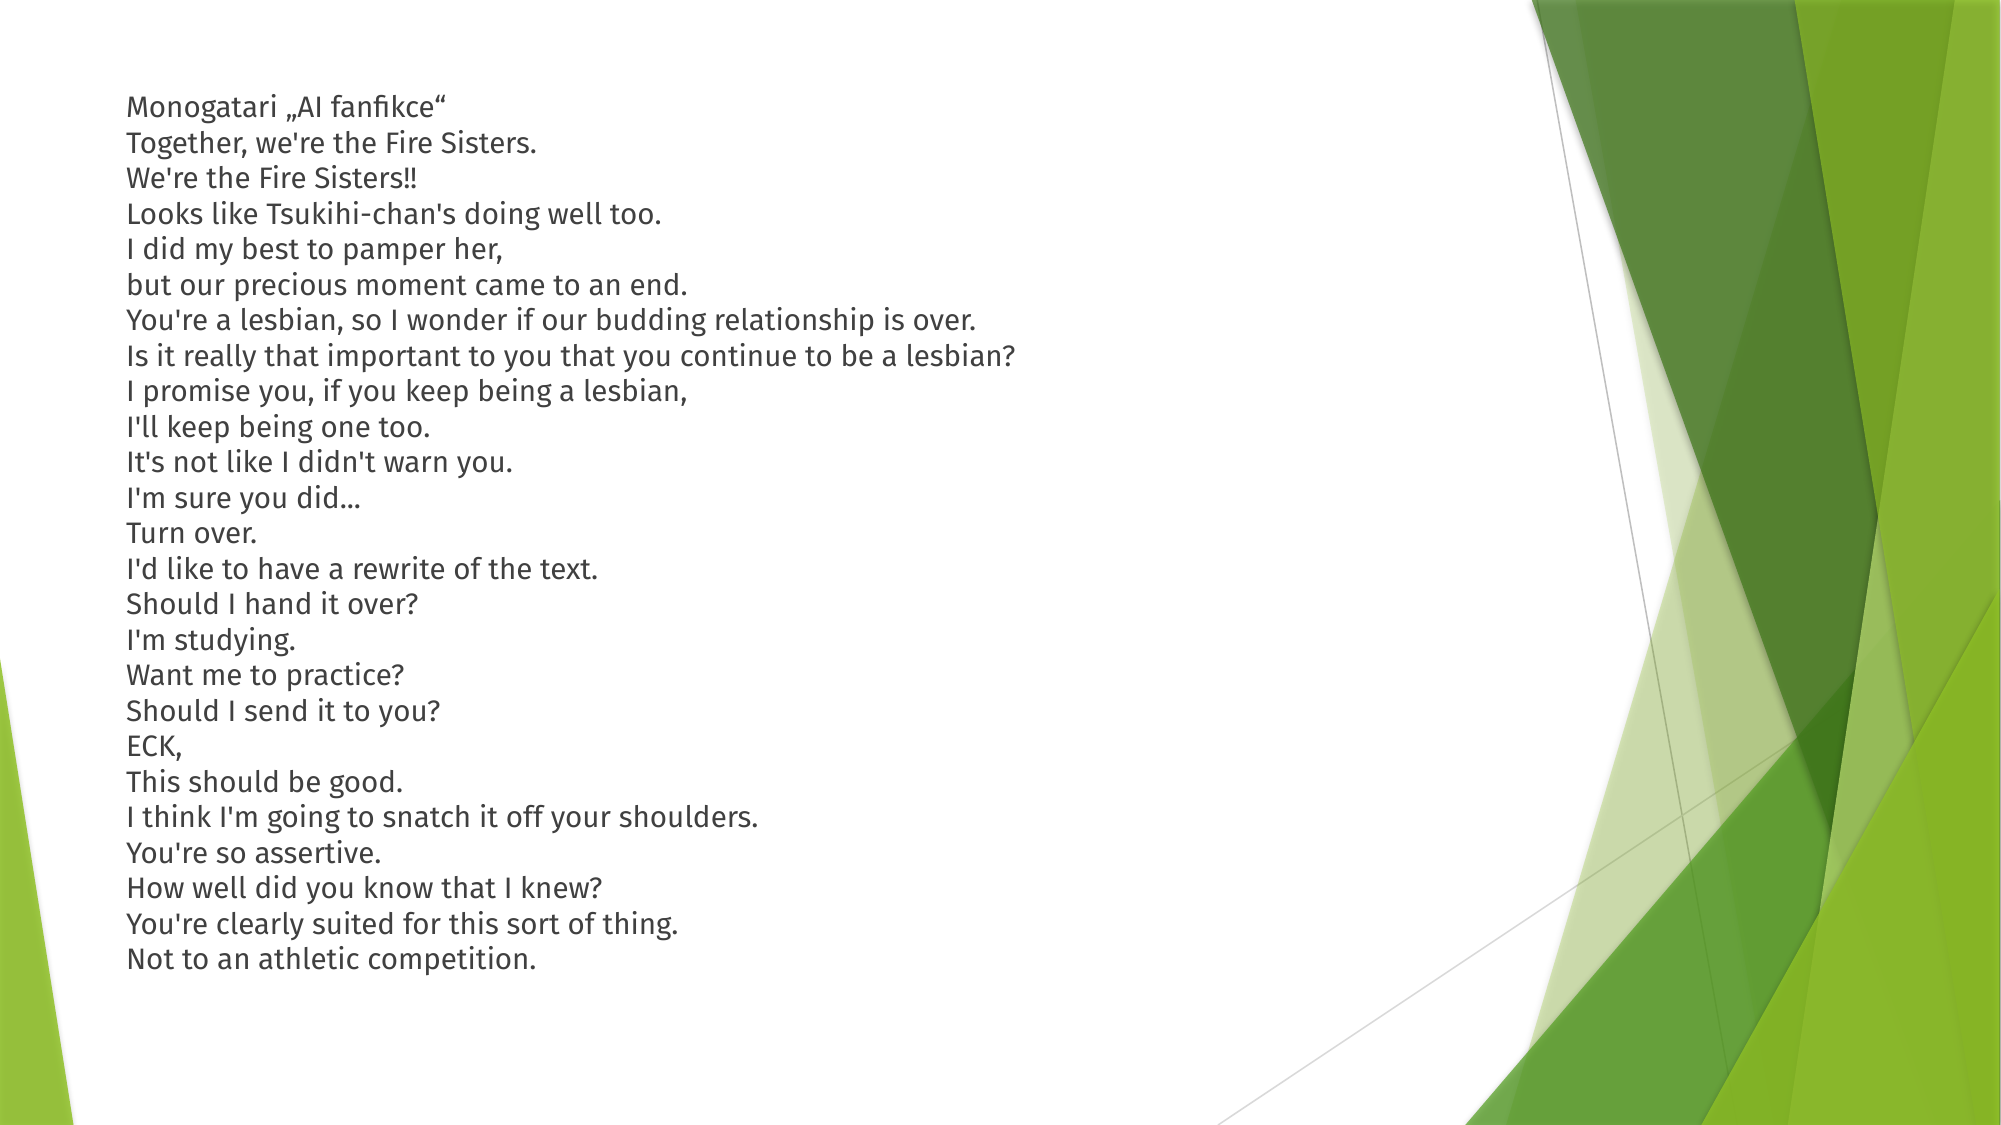

Monogatari „AI fanfikce“
Together, we're the Fire Sisters.
We're the Fire Sisters!!
Looks like Tsukihi-chan's doing well too.
I did my best to pamper her,
but our precious moment came to an end.
You're a lesbian, so I wonder if our budding relationship is over.
Is it really that important to you that you continue to be a lesbian?
I promise you, if you keep being a lesbian,
I'll keep being one too.
It's not like I didn't warn you.
I'm sure you did...
Turn over.
I'd like to have a rewrite of the text.
Should I hand it over?
I'm studying.
Want me to practice?
Should I send it to you?
ECK,
This should be good.
I think I'm going to snatch it off your shoulders.
You're so assertive.
How well did you know that I knew?
You're clearly suited for this sort of thing.
Not to an athletic competition.